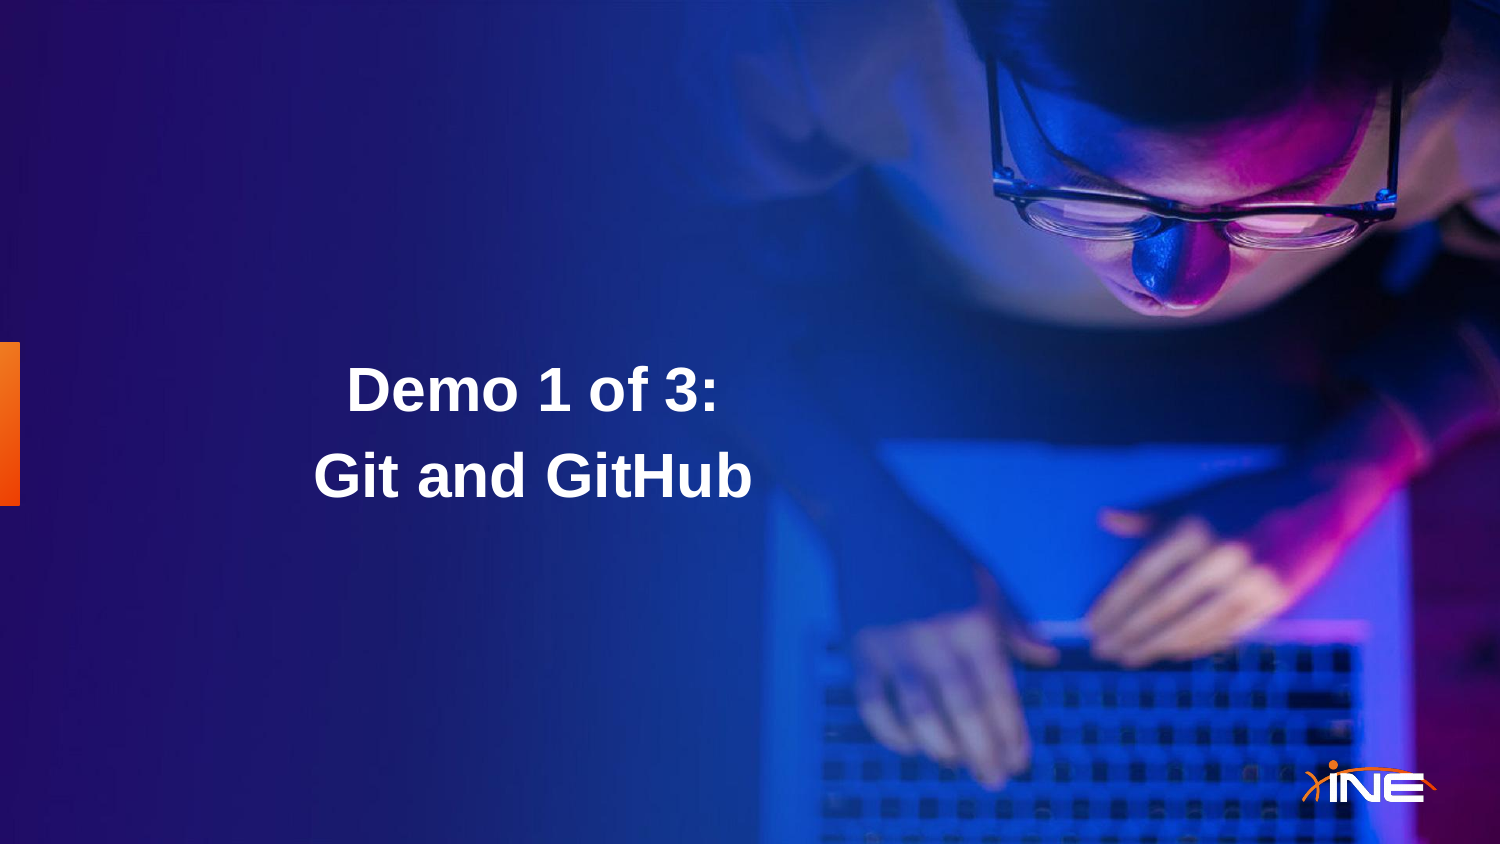

# Demo 1 of 3: Git and GitHub